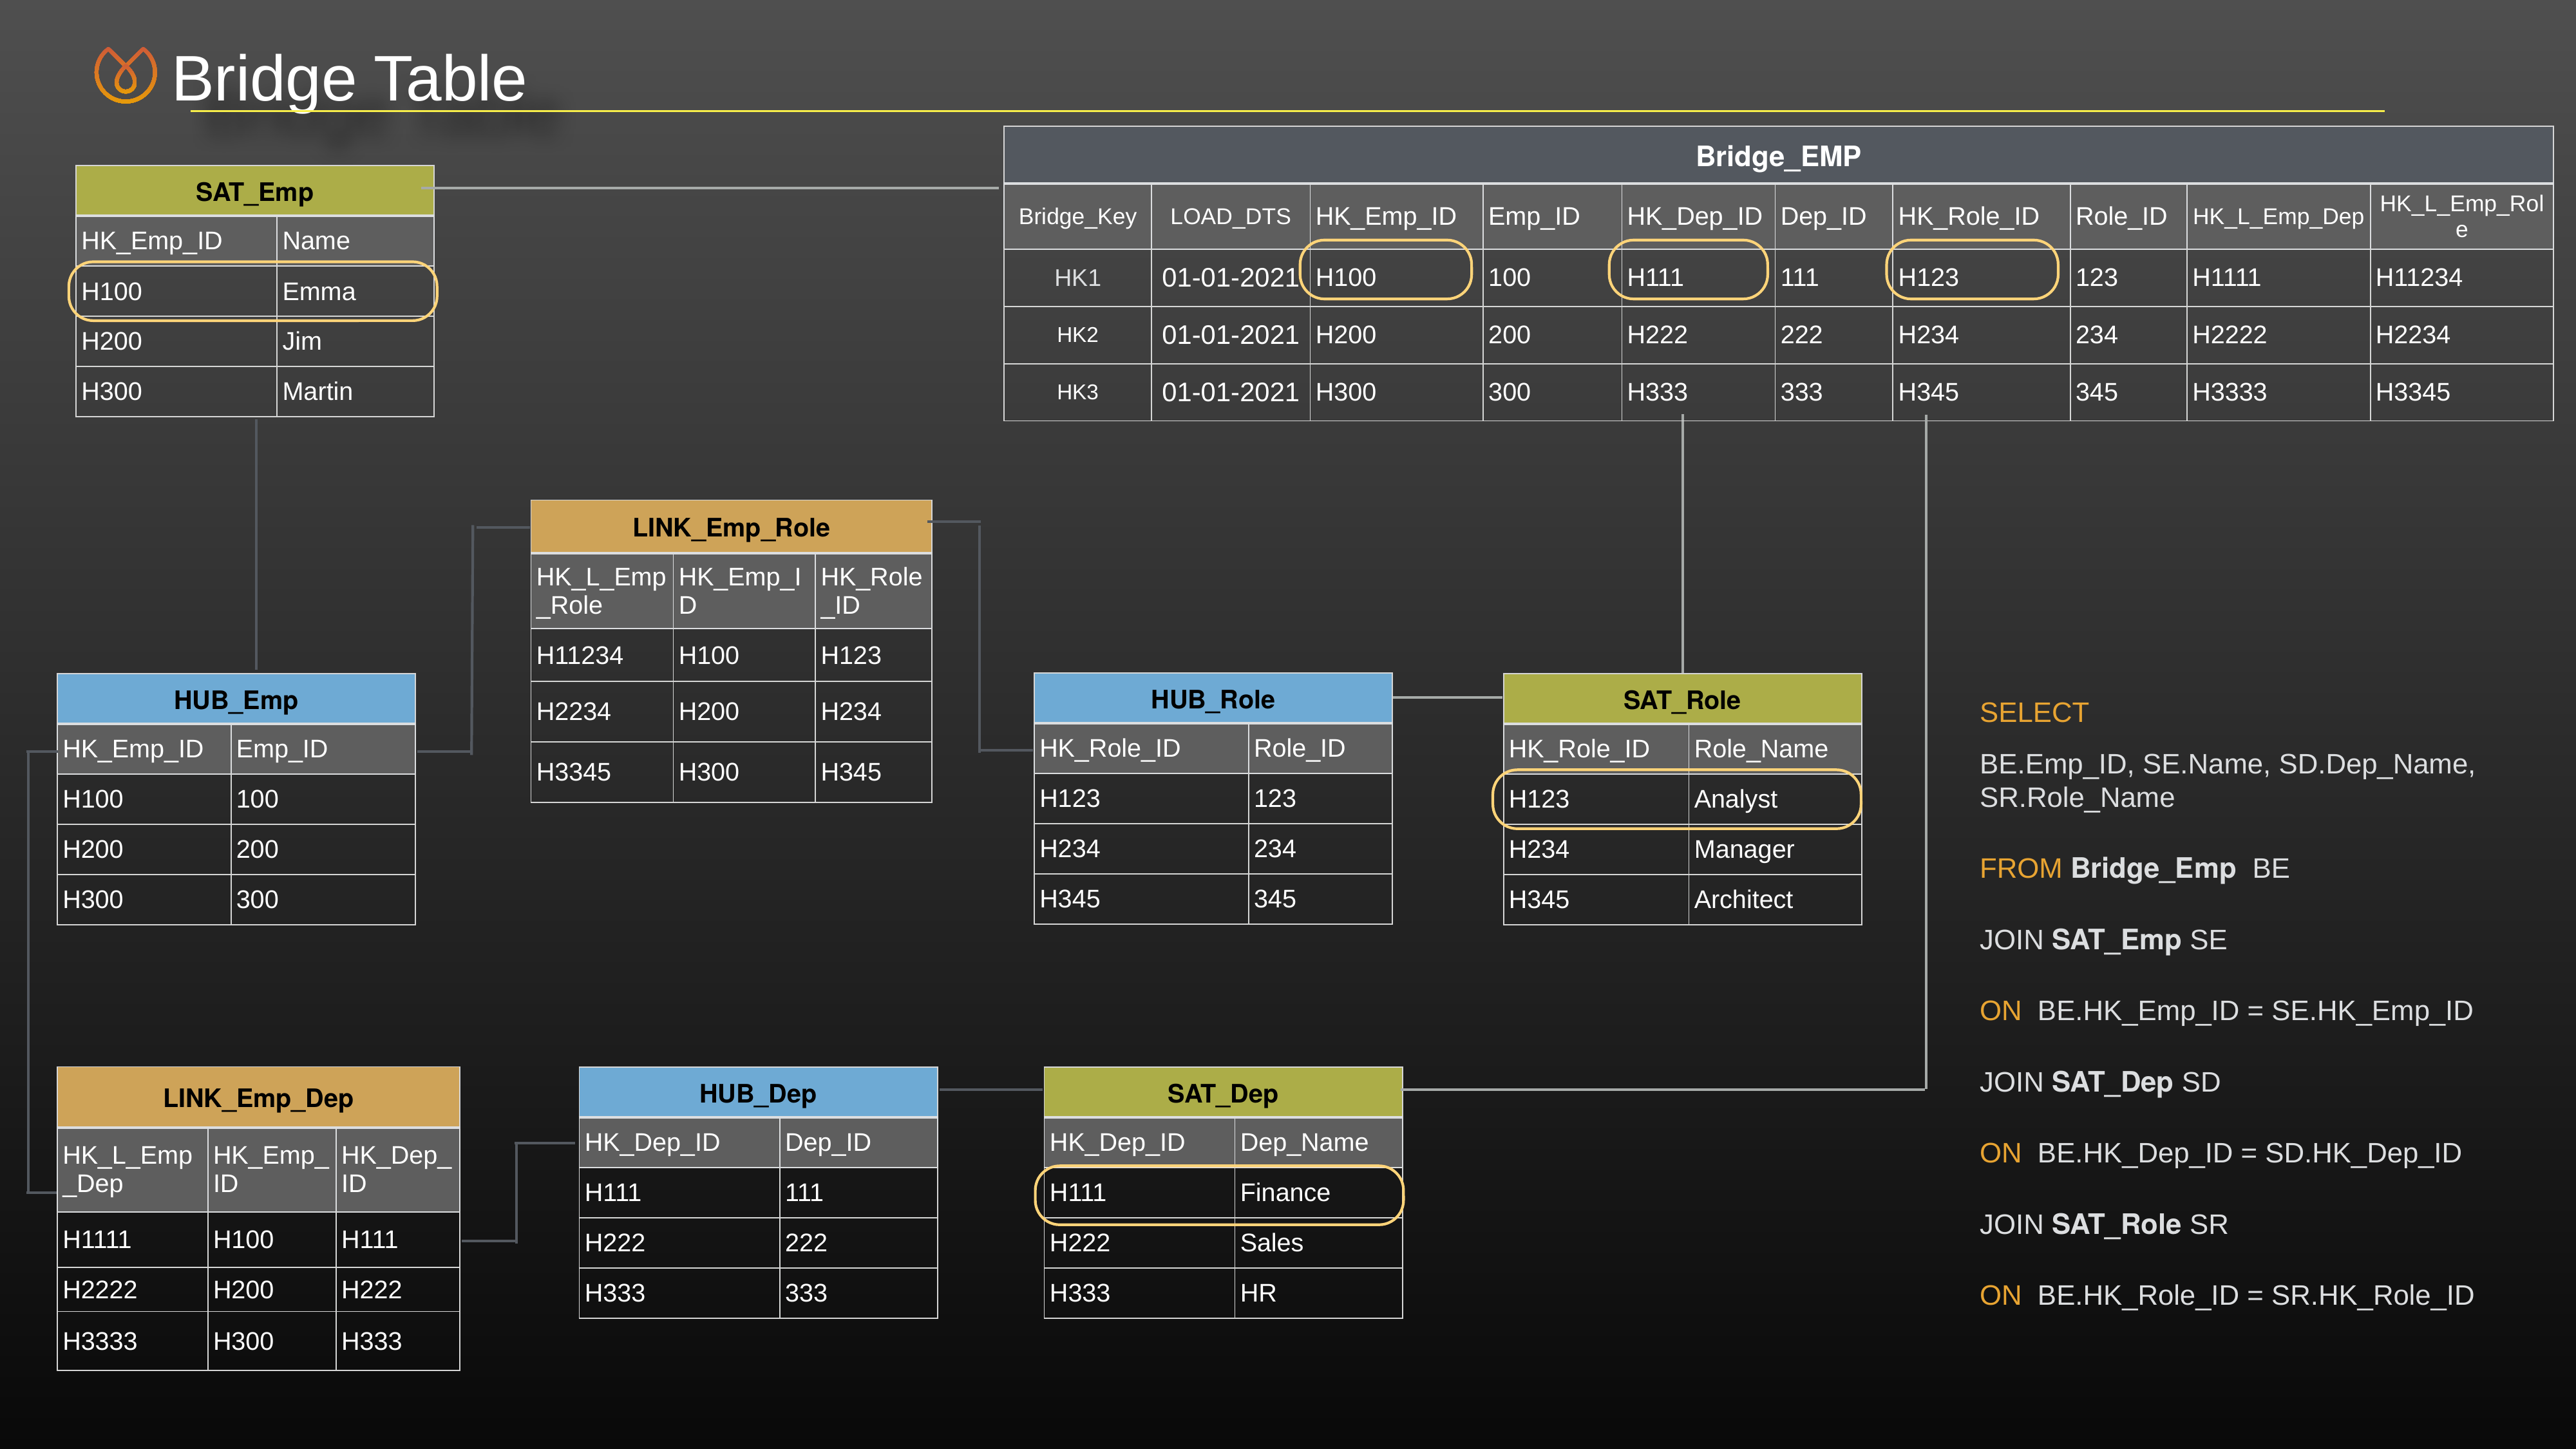

Bridge Table

| Bridge\_EMP |  |  |  |  |  |  |  |  |  |
| --- | --- | --- | --- | --- | --- | --- | --- | --- | --- |
| Bridge\_Key | LOAD\_DTS | HK\_Emp\_ID | Emp\_ID | HK\_Dep\_ID | Dep\_ID | HK\_Role\_ID | Role\_ID | HK\_L\_Emp\_Dep | HK\_L\_Emp\_Role |
| HK1 | 01-01-2021 | H100 | 100 | H111 | 111 | H123 | 123 | H1111 | H11234 |
| HK2 | 01-01-2021 | H200 | 200 | H222 | 222 | H234 | 234 | H2222 | H2234 |
| HK3 | 01-01-2021 | H300 | 300 | H333 | 333 | H345 | 345 | H3333 | H3345 |
| SAT\_Emp |  |
| --- | --- |
| HK\_Emp\_ID | Name |
| H100 | Emma |
| H200 | Jim |
| H300 | Martin |

| LINK\_Emp\_Role |  |  |
| --- | --- | --- |
| HK\_L\_Emp\_Role | HK\_Emp\_ID | HK\_Role\_ID |
| H11234 | H100 | H123 |
| H2234 | H200 | H234 |
| H3345 | H300 | H345 |

| HUB\_Role |  |
| --- | --- |
| HK\_Role\_ID | Role\_ID |
| H123 | 123 |
| H234 | 234 |
| H345 | 345 |
| HUB\_Emp |  |
| --- | --- |
| HK\_Emp\_ID | Emp\_ID |
| H100 | 100 |
| H200 | 200 |
| H300 | 300 |
| SAT\_Role |  |
| --- | --- |
| HK\_Role\_ID | Role\_Name |
| H123 | Analyst |
| H234 | Manager |
| H345 | Architect |

SELECT
BE.Emp_ID, SE.Name, SD.Dep_Name, SR.Role_Name
FROM Bridge_Emp  BE
JOIN SAT_Emp SE
ON  BE.HK_Emp_ID = SE.HK_Emp_ID
JOIN SAT_Dep SD
ON  BE.HK_Dep_ID = SD.HK_Dep_ID
JOIN SAT_Role SR
ON  BE.HK_Role_ID = SR.HK_Role_ID

| LINK\_Emp\_Dep |  |  |
| --- | --- | --- |
| HK\_L\_Emp\_Dep | HK\_Emp\_ID | HK\_Dep\_ID |
| H1111 | H100 | H111 |
| H2222 | H200 | H222 |
| H3333 | H300 | H333 |
| HUB\_Dep |  |
| --- | --- |
| HK\_Dep\_ID | Dep\_ID |
| H111 | 111 |
| H222 | 222 |
| H333 | 333 |
| SAT\_Dep |  |
| --- | --- |
| HK\_Dep\_ID | Dep\_Name |
| H111 | Finance |
| H222 | Sales |
| H333 | HR |